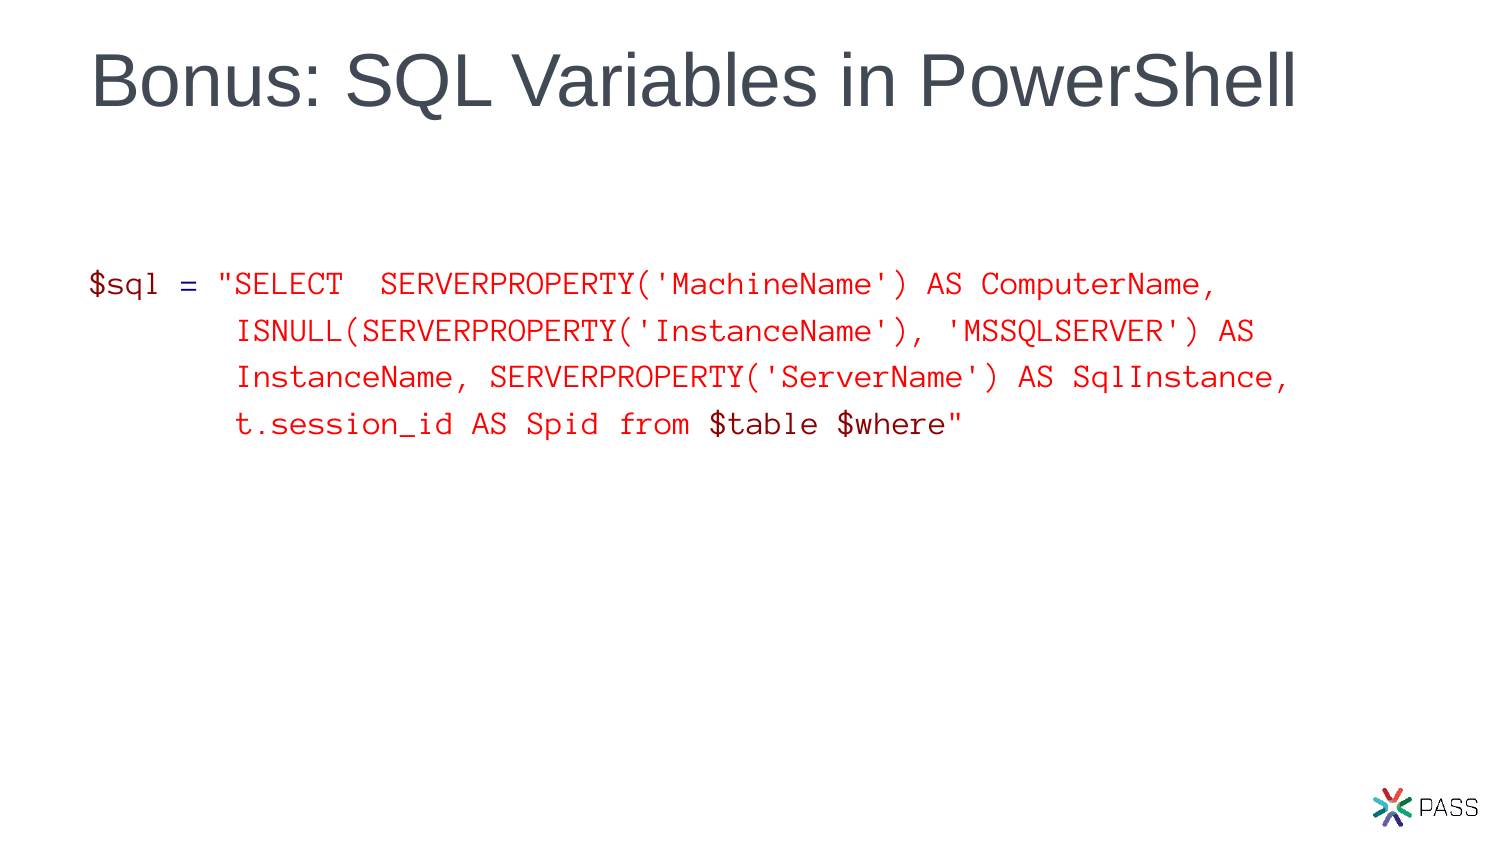

# Bonus: SQL Variables in PowerShell
$sql = "SELECT  SERVERPROPERTY('MachineName') AS ComputerName,
        ISNULL(SERVERPROPERTY('InstanceName'), 'MSSQLSERVER') AS
        InstanceName, SERVERPROPERTY('ServerName') AS SqlInstance,
        t.session_id AS Spid from $table $where"